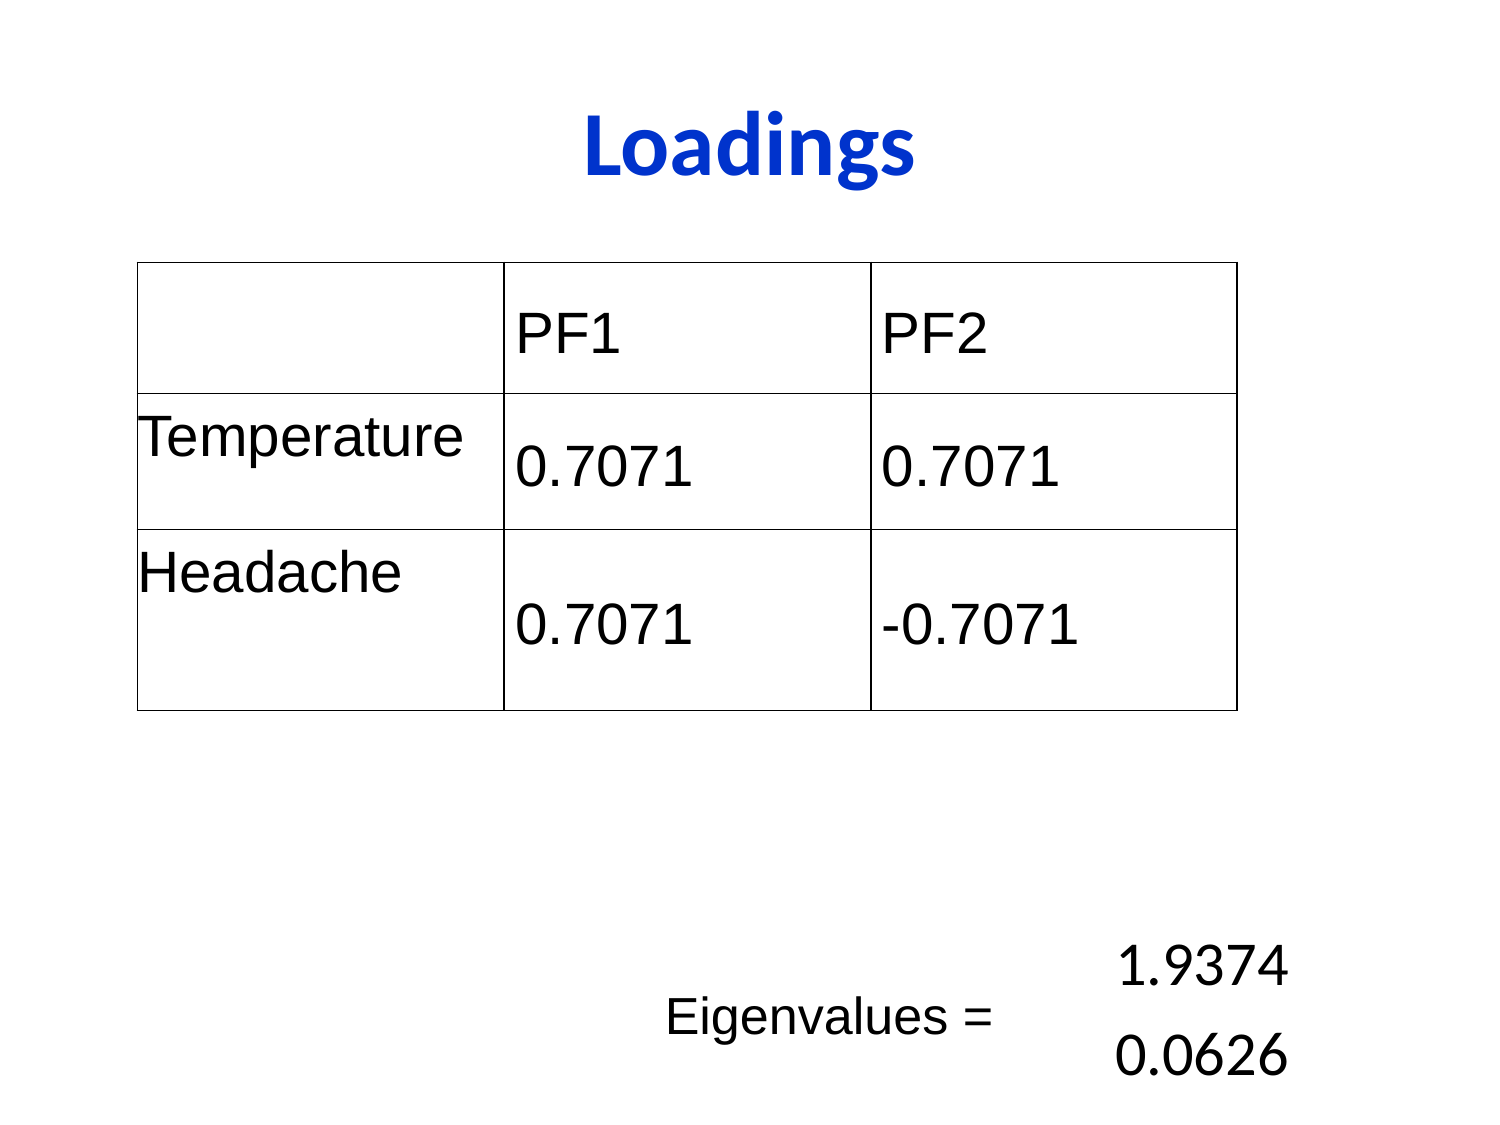

# Loadings
|  | PF1 | PF2 |
| --- | --- | --- |
| Temperature | 0.7071 | 0.7071 |
| Headache | 0.7071 | -0.7071 |
| 1.9374 |
| --- |
| 0.0626 |
Eigenvalues =